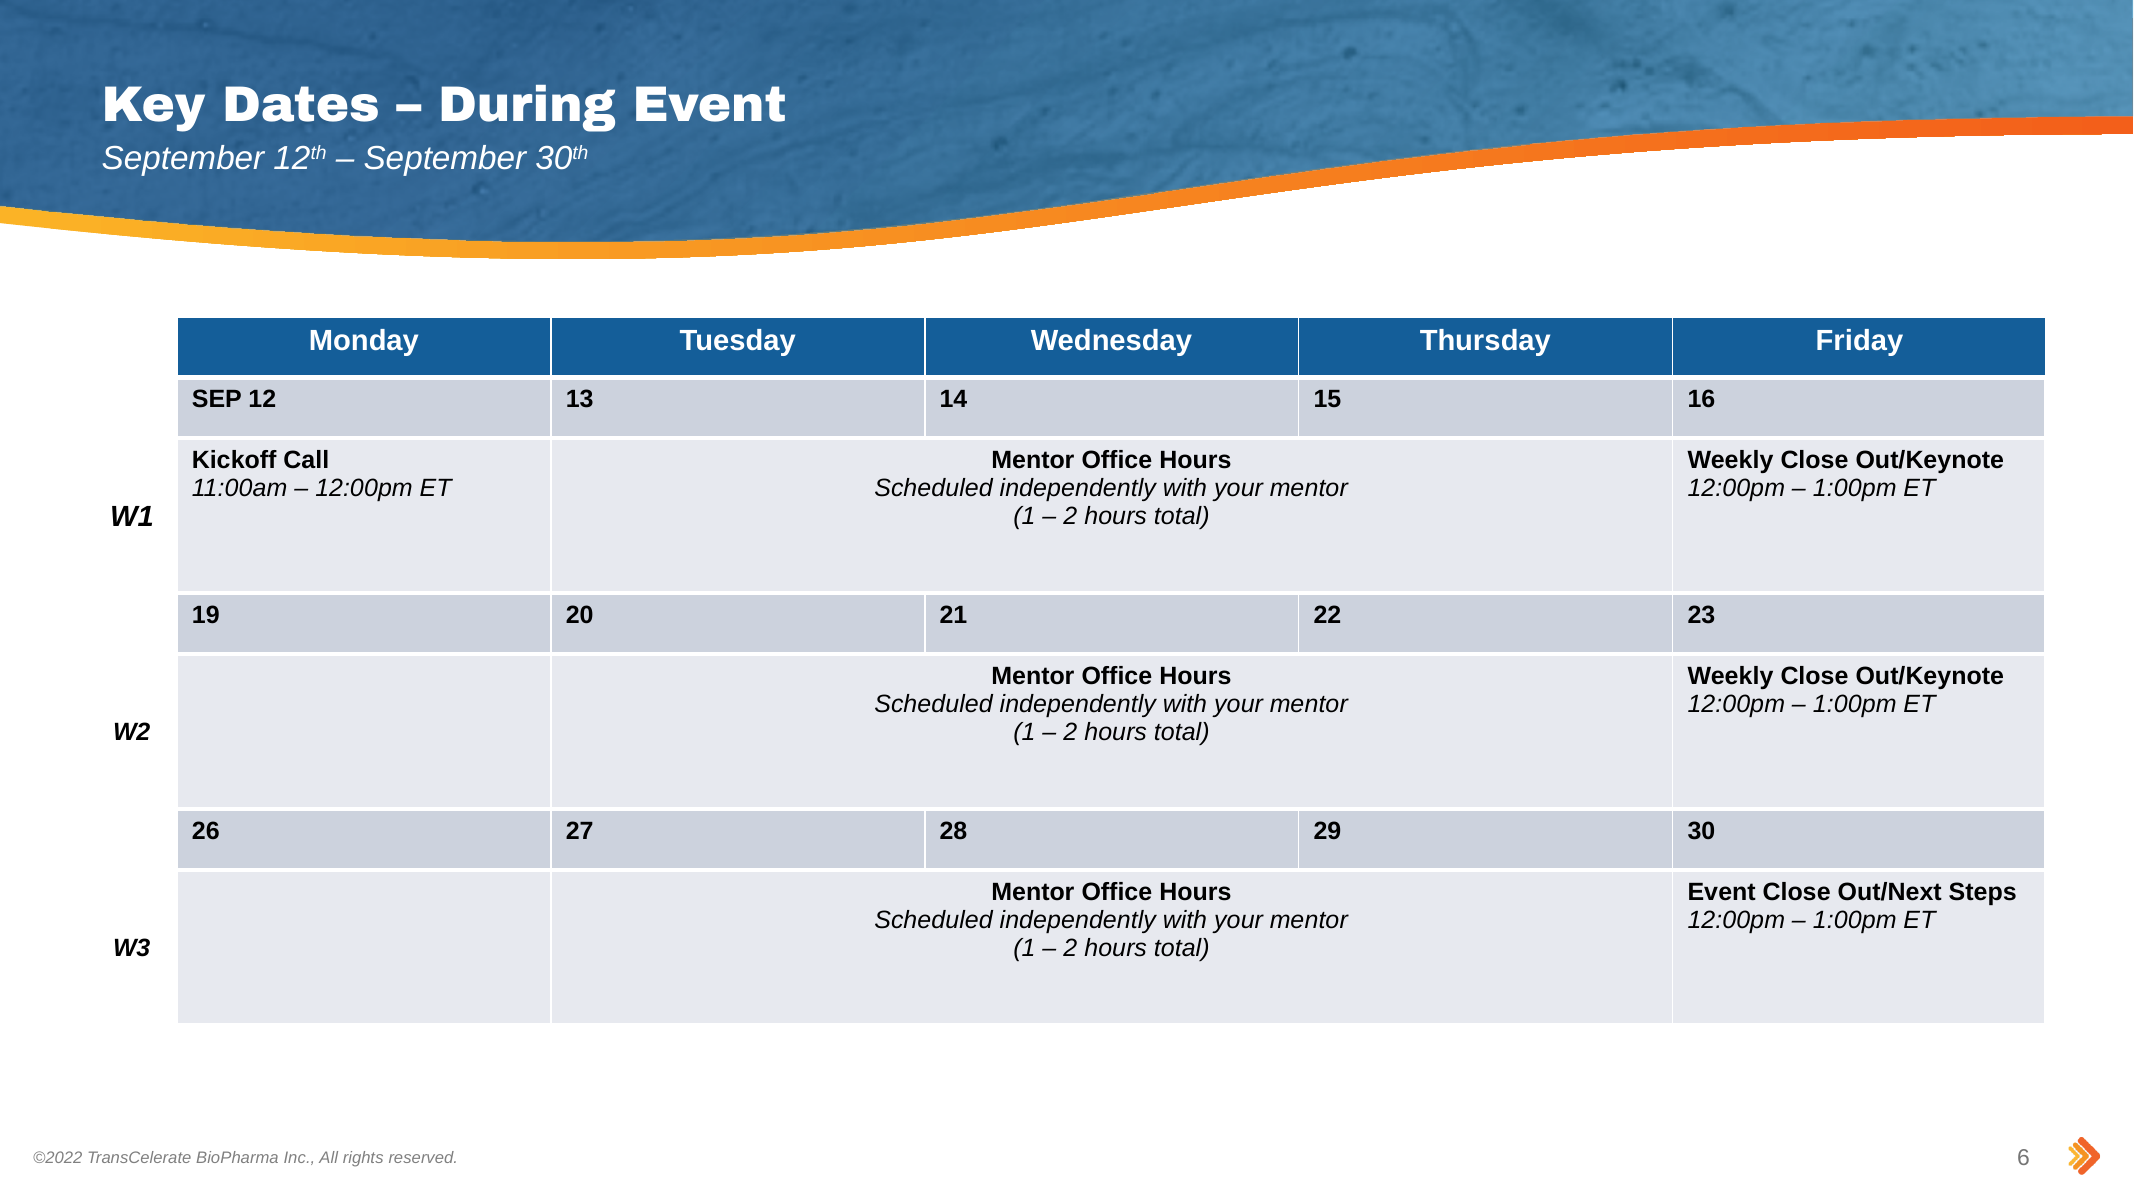

# Key Dates – During Event
September 12th – September 30th
|  | Monday | Tuesday | Wednesday | Thursday | Friday |
| --- | --- | --- | --- | --- | --- |
|  | SEP 12 | 13 | 14 | 15 | 16 |
| W1 | Kickoff Call 11:00am – 12:00pm ET | Mentor Office Hours Scheduled independently with your mentor (1 – 2 hours total) |  |  | Weekly Close Out/Keynote 12:00pm – 1:00pm ET |
|  | 19 | 20 | 21 | 22 | 23 |
| W2 |  | Mentor Office Hours Scheduled independently with your mentor (1 – 2 hours total) |  |  | Weekly Close Out/Keynote 12:00pm – 1:00pm ET |
|  | 26 | 27 | 28 | 29 | 30 |
| W3 |  | Mentor Office Hours Scheduled independently with your mentor (1 – 2 hours total) |  |  | Event Close Out/Next Steps 12:00pm – 1:00pm ET |